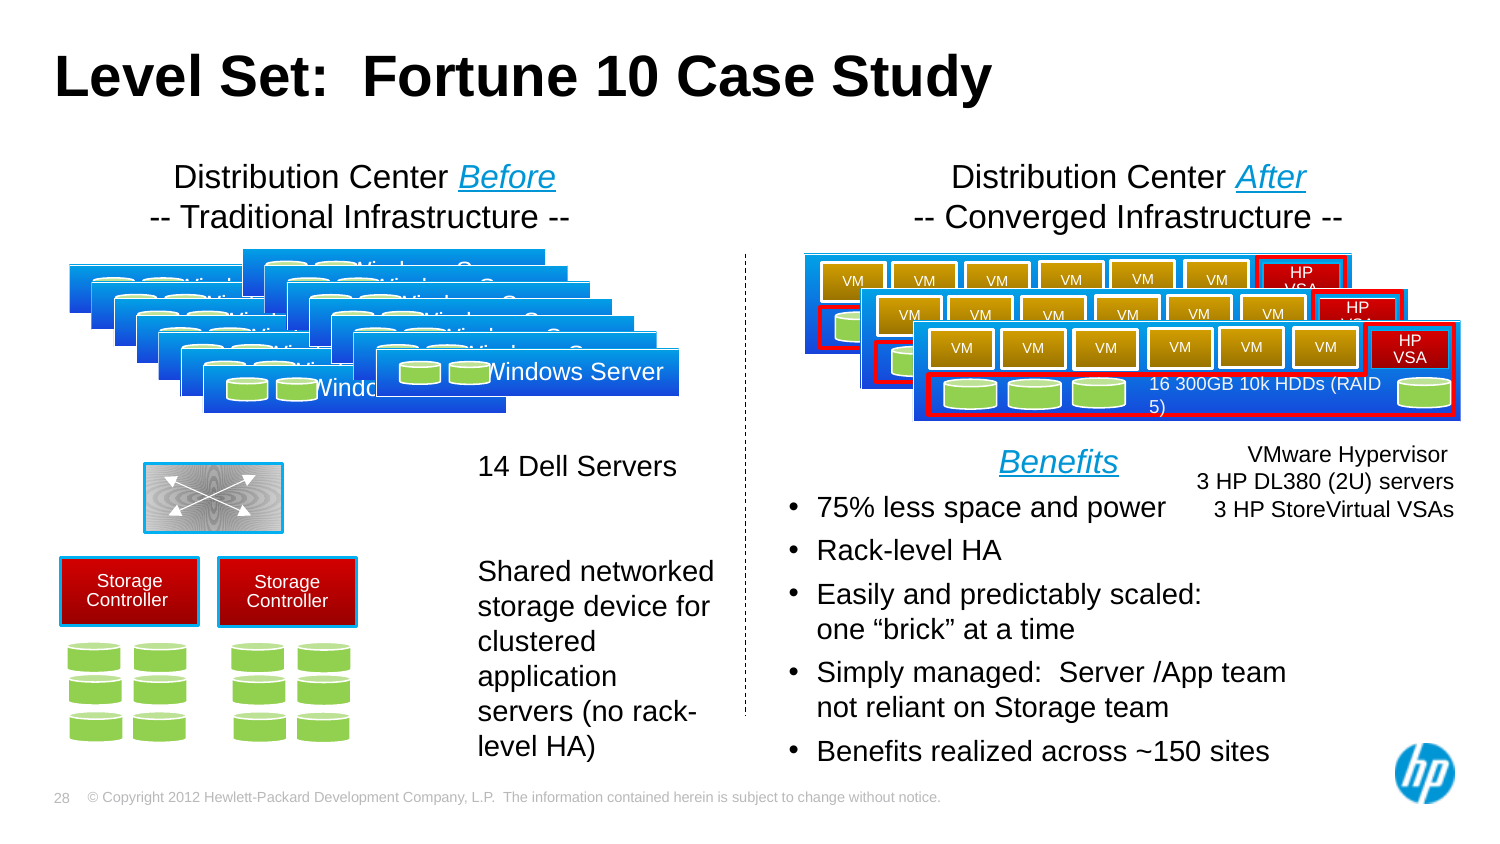

# Level Set:  Fortune 10 Case Study
Distribution Center Before
-- Traditional Infrastructure --
Distribution Center After
-- Converged Infrastructure --
Windows Server

Windows Server

Windows Server

Windows Server

Windows Server

Windows Server

Windows Server

VM
VM
VM
VM
VM
VM
HP VSA
16 300GB 10k HDDs with RAID 5

Windows Server

Windows Server

Windows Server

Windows Server

Windows Server

Windows Server

Windows Server

VM
VM
VM
VM
VM
VM
HP VSA
16 300GB 10k HDDs with RAID 5

VM
VM
VM
VM
VM
VM
HP VSA
16 300GB 10k HDDs (RAID 5)

VMware Hypervisor
3 HP DL380 (2U) servers
3 HP StoreVirtual VSAs
14 Dell Servers

Shared networked storage device for clustered application servers (no rack-level HA)

Benefits
75% less space and power
Rack-level HA
Easily and predictably scaled:
one “brick” at a time
Simply managed:  Server /App team not reliant on Storage team
Benefits realized across ~150 sites

Storage Controller
Storage Controller